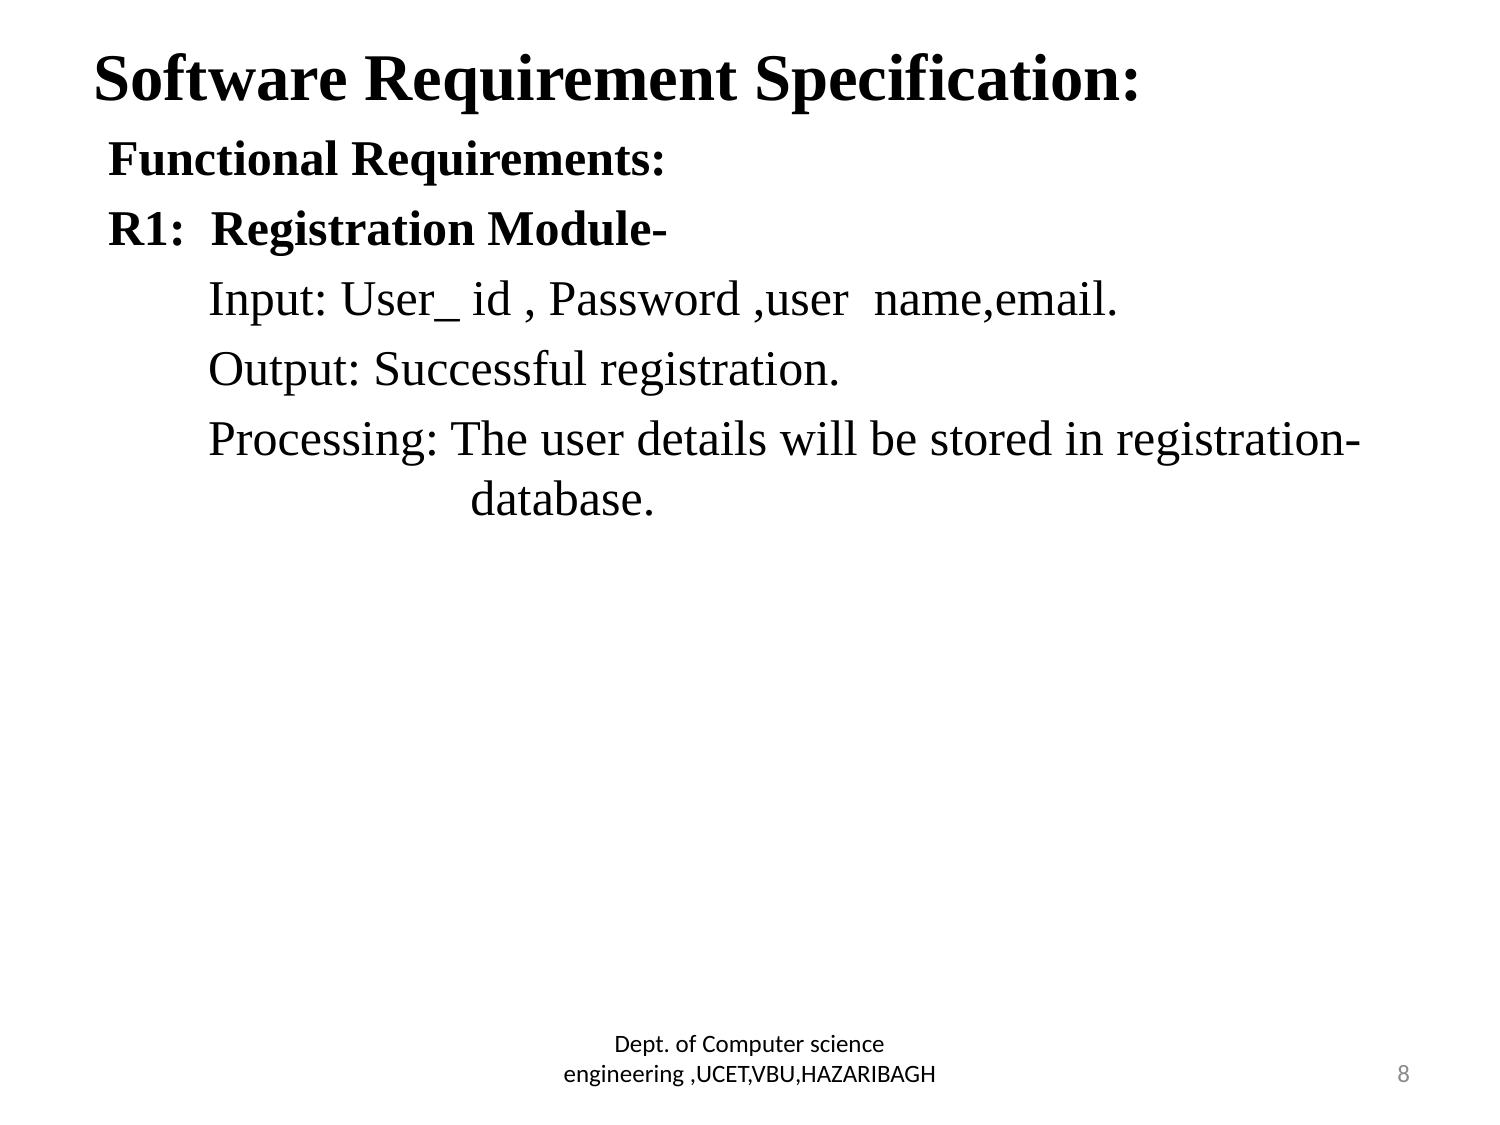

# Software Requirement Specification:
Functional Requirements:
R1:  Registration Module-
        Input: User_ id , Password ,user  name,email.
        Output: Successful registration.
        Processing: The user details will be stored in registration-		     database.

Dept. of Computer science engineering ,UCET,VBU,HAZARIBAGH

8